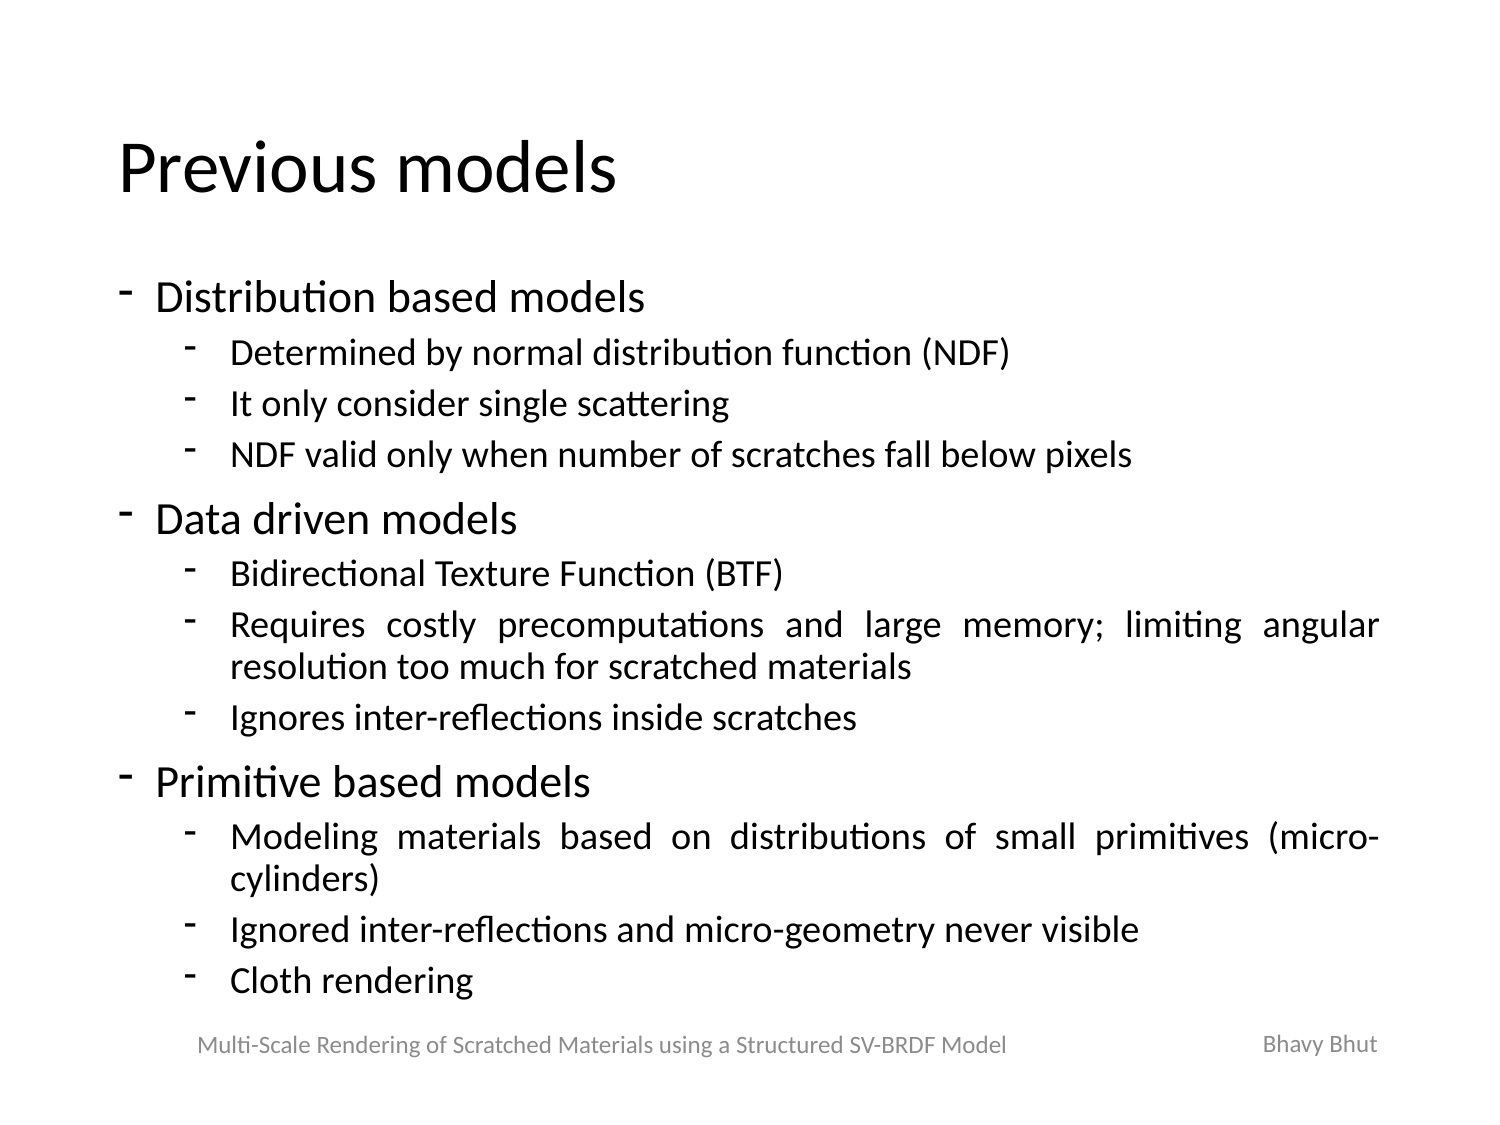

# Previous models
Distribution based models
Determined by normal distribution function (NDF)
It only consider single scattering
NDF valid only when number of scratches fall below pixels
Data driven models
Bidirectional Texture Function (BTF)
Requires costly precomputations and large memory; limiting angular resolution too much for scratched materials
Ignores inter-reflections inside scratches
Primitive based models
Modeling materials based on distributions of small primitives (micro-cylinders)
Ignored inter-reflections and micro-geometry never visible
Cloth rendering
Bhavy Bhut
Multi-Scale Rendering of Scratched Materials using a Structured SV-BRDF Model